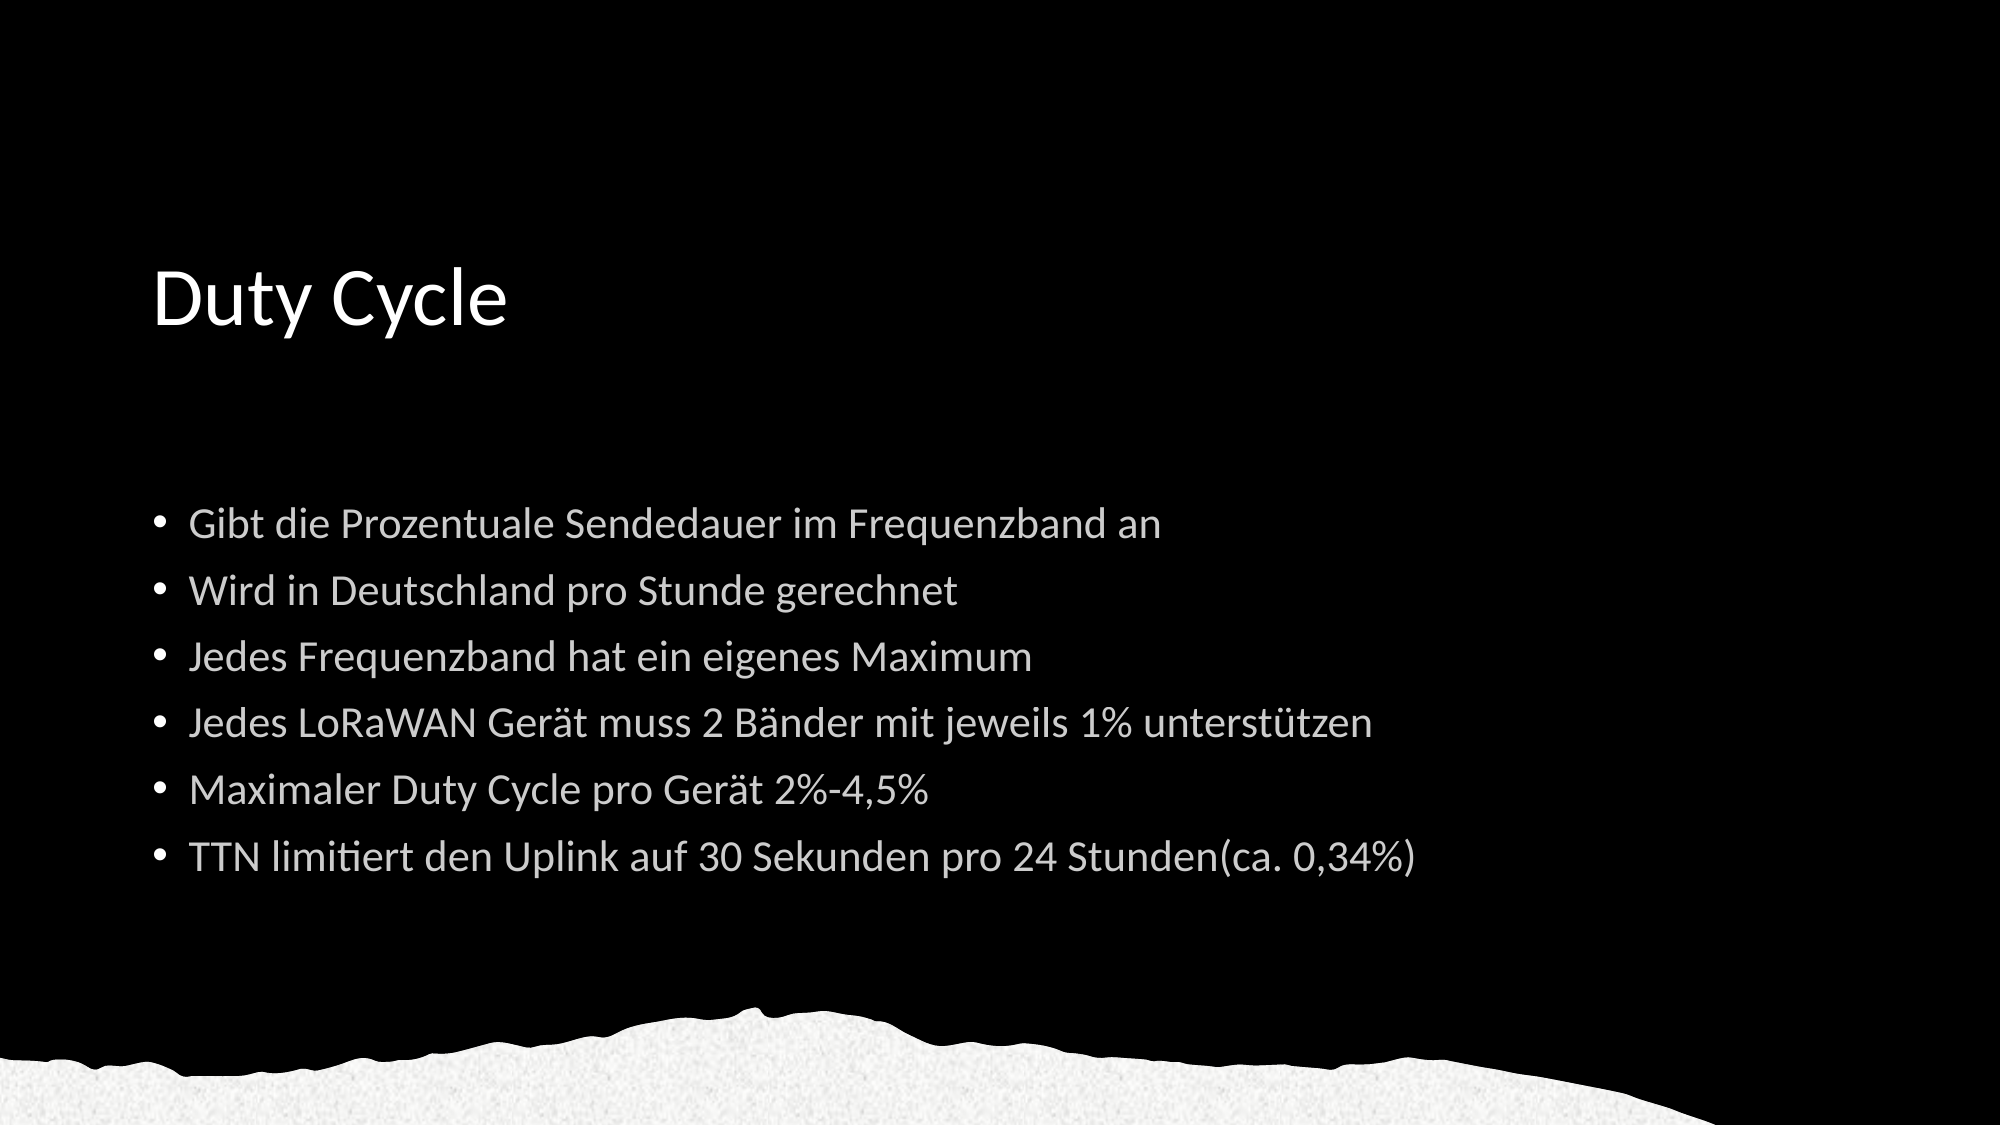

# Duty Cycle
Gibt die Prozentuale Sendedauer im Frequenzband an
Wird in Deutschland pro Stunde gerechnet
Jedes Frequenzband hat ein eigenes Maximum
Jedes LoRaWAN Gerät muss 2 Bänder mit jeweils 1% unterstützen
Maximaler Duty Cycle pro Gerät 2%-4,5%
TTN limitiert den Uplink auf 30 Sekunden pro 24 Stunden(ca. 0,34%)